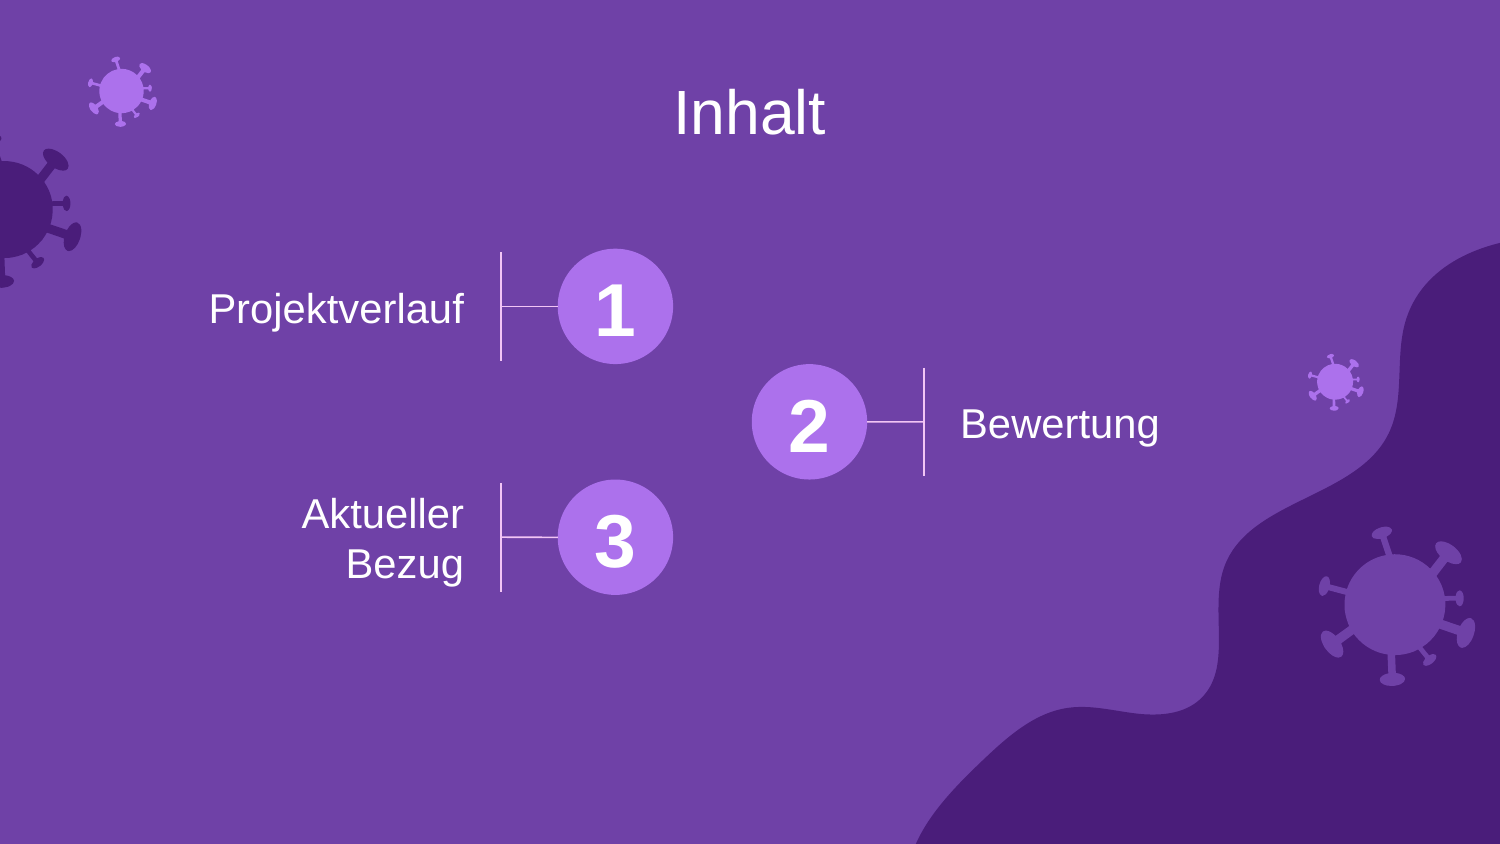

Inhalt

# 1
Projektverlauf

2
Bewertung

3
Aktueller Bezug